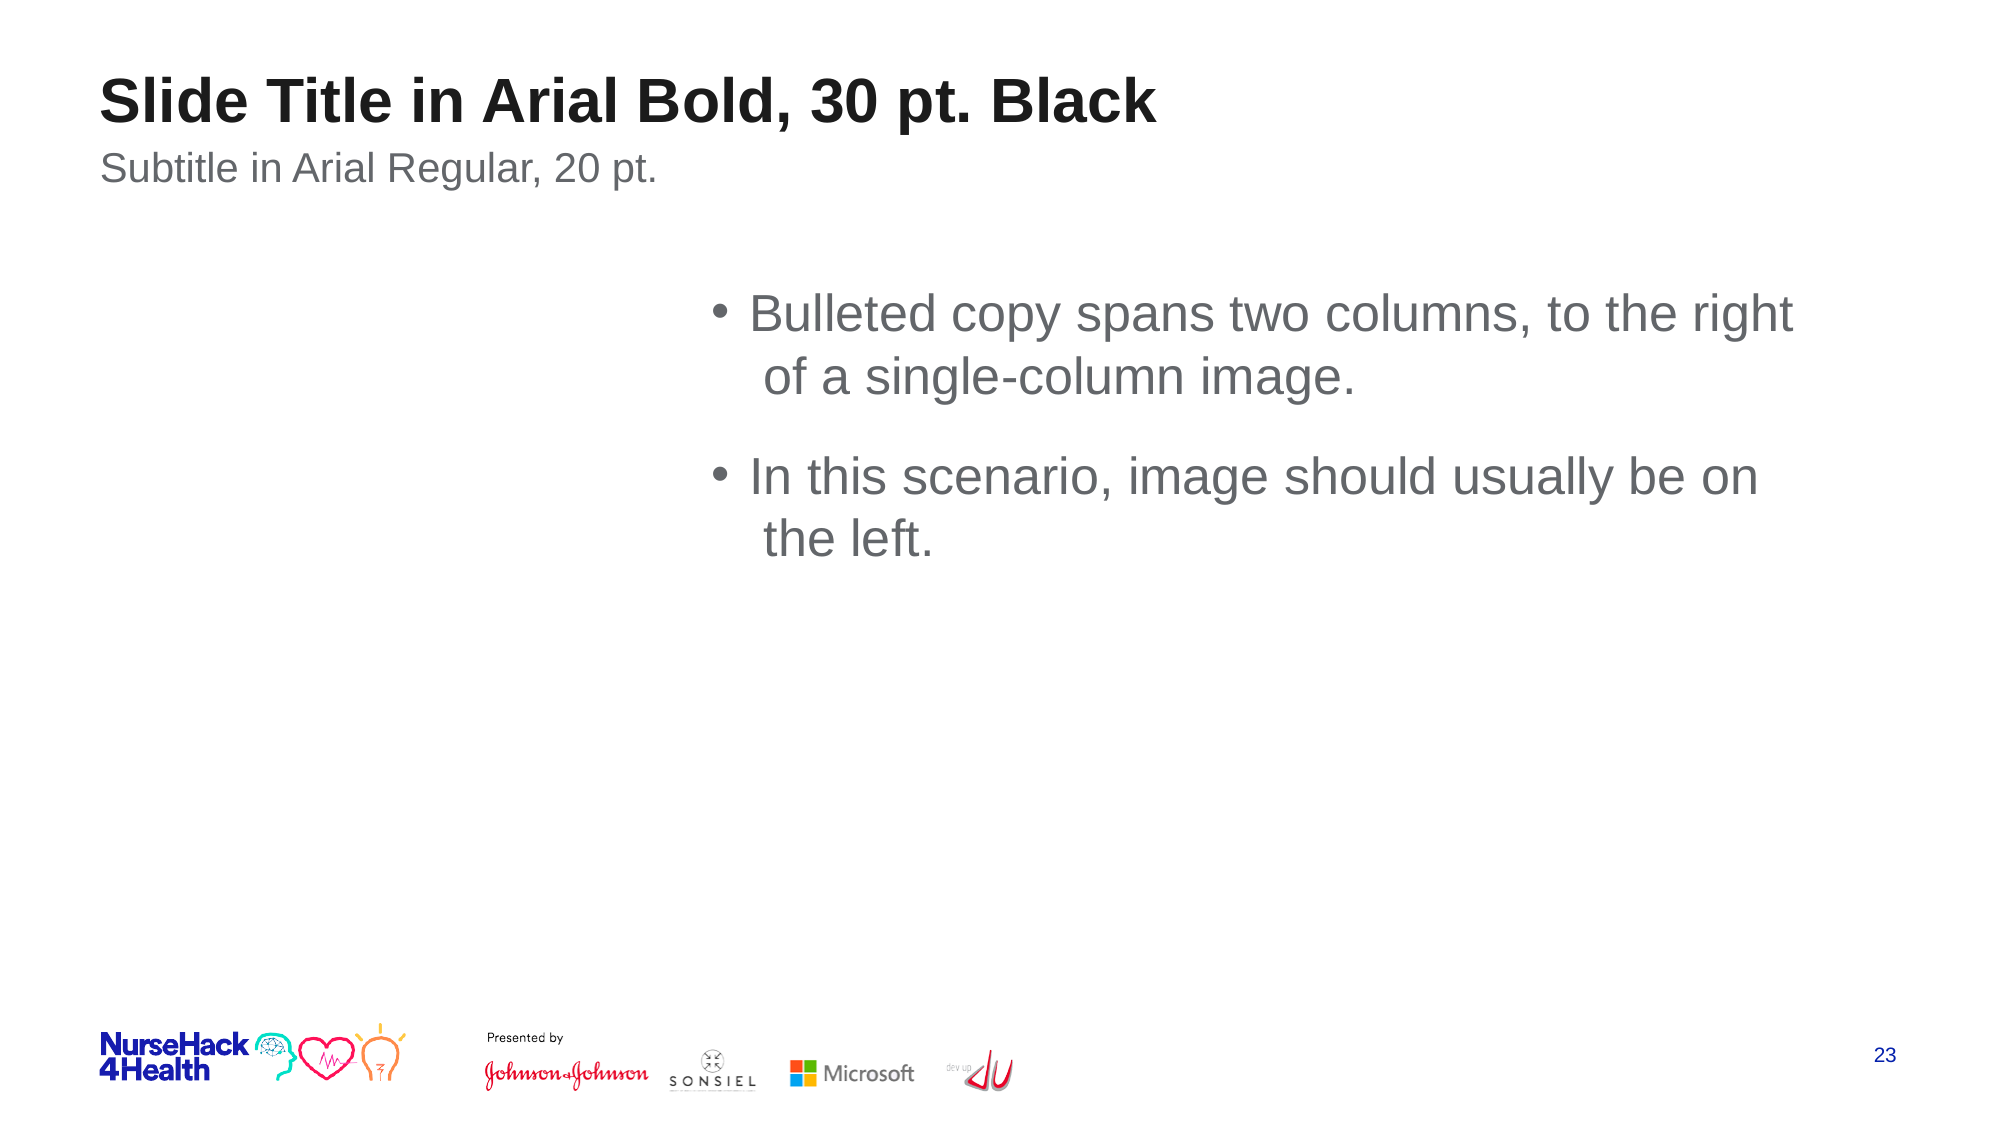

# Slide Title in Arial Bold, 30 pt. Black
Subtitle in Arial Regular, 20 pt.
Bulleted copy spans two columns, to the right  of a single-column image.
In this scenario, image should usually be on  the left.
23